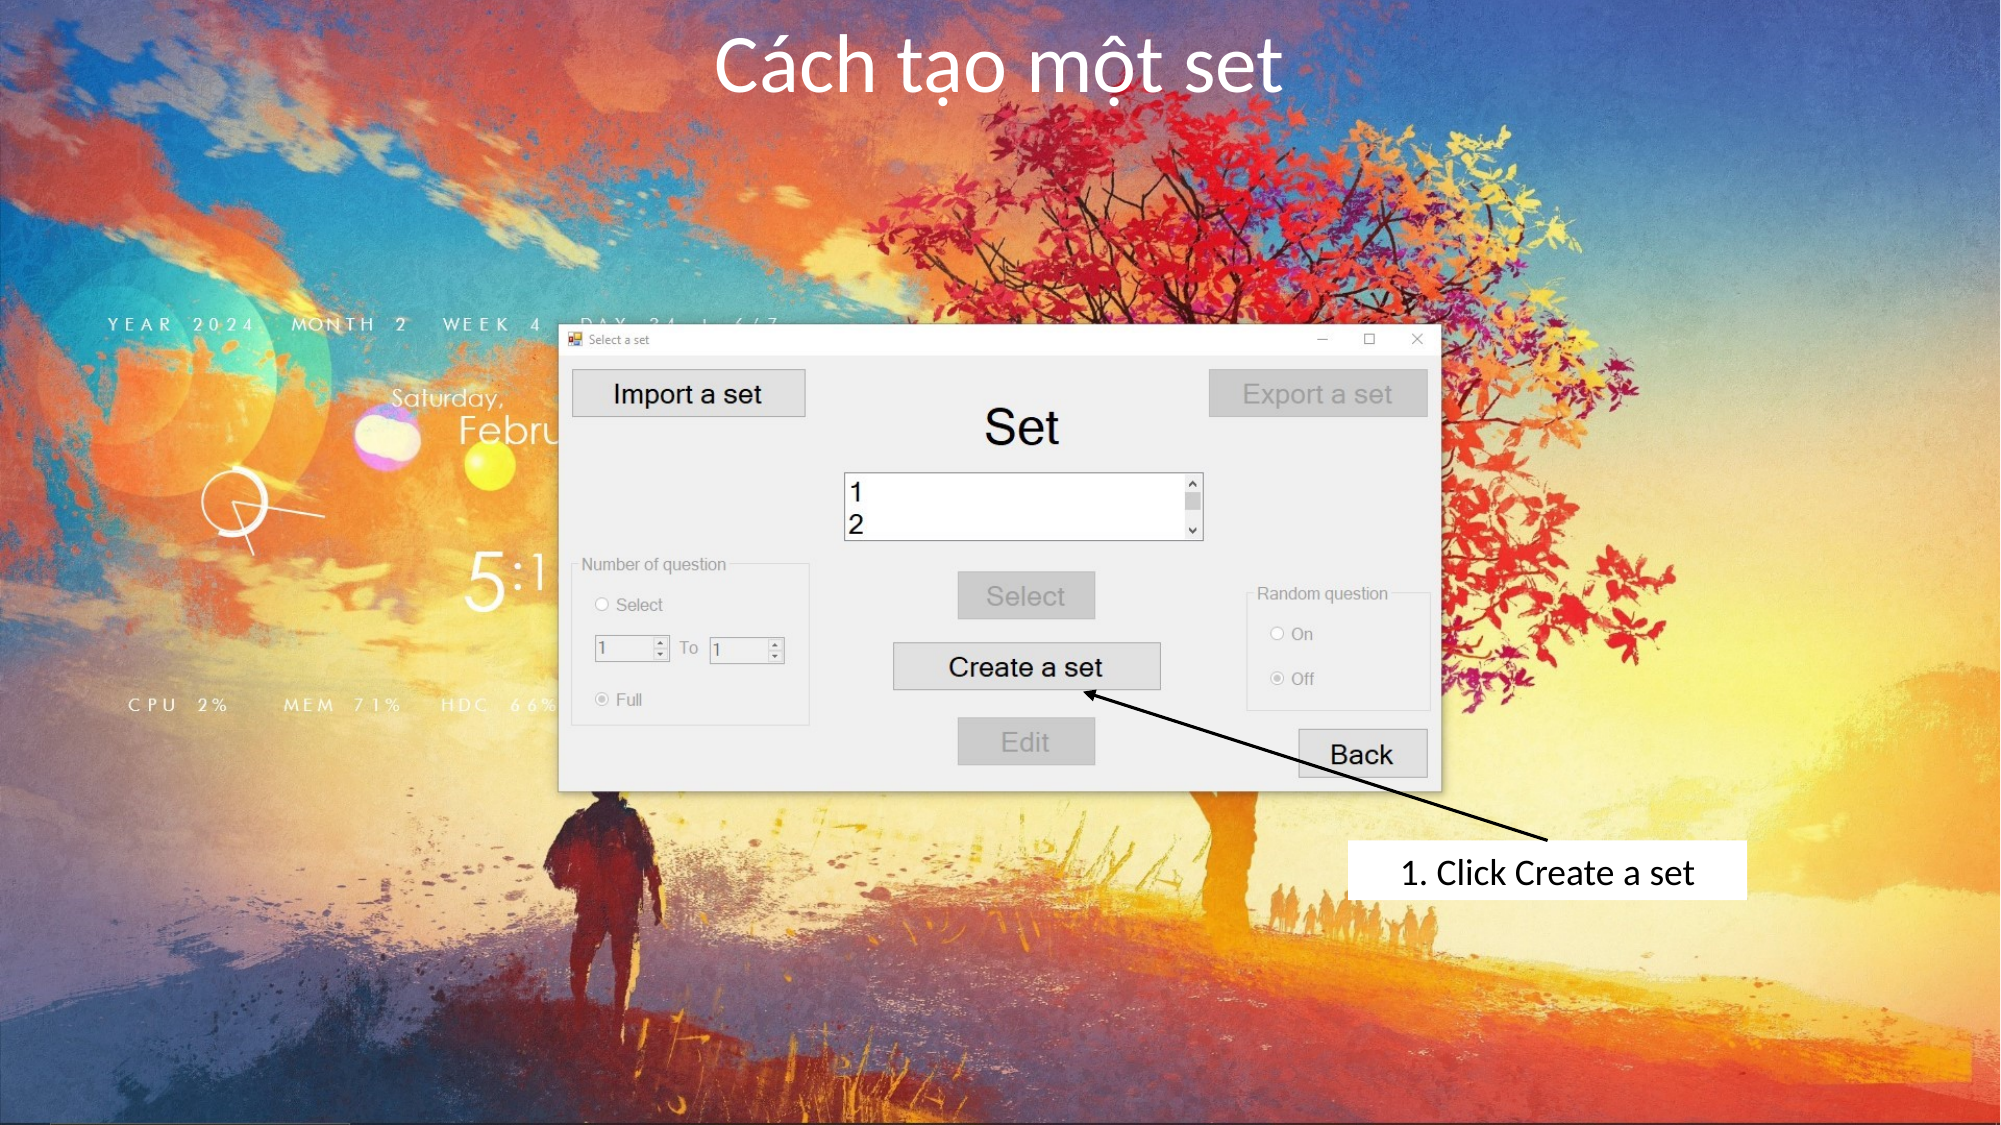

Cách tạo một set
1. Click Create a set